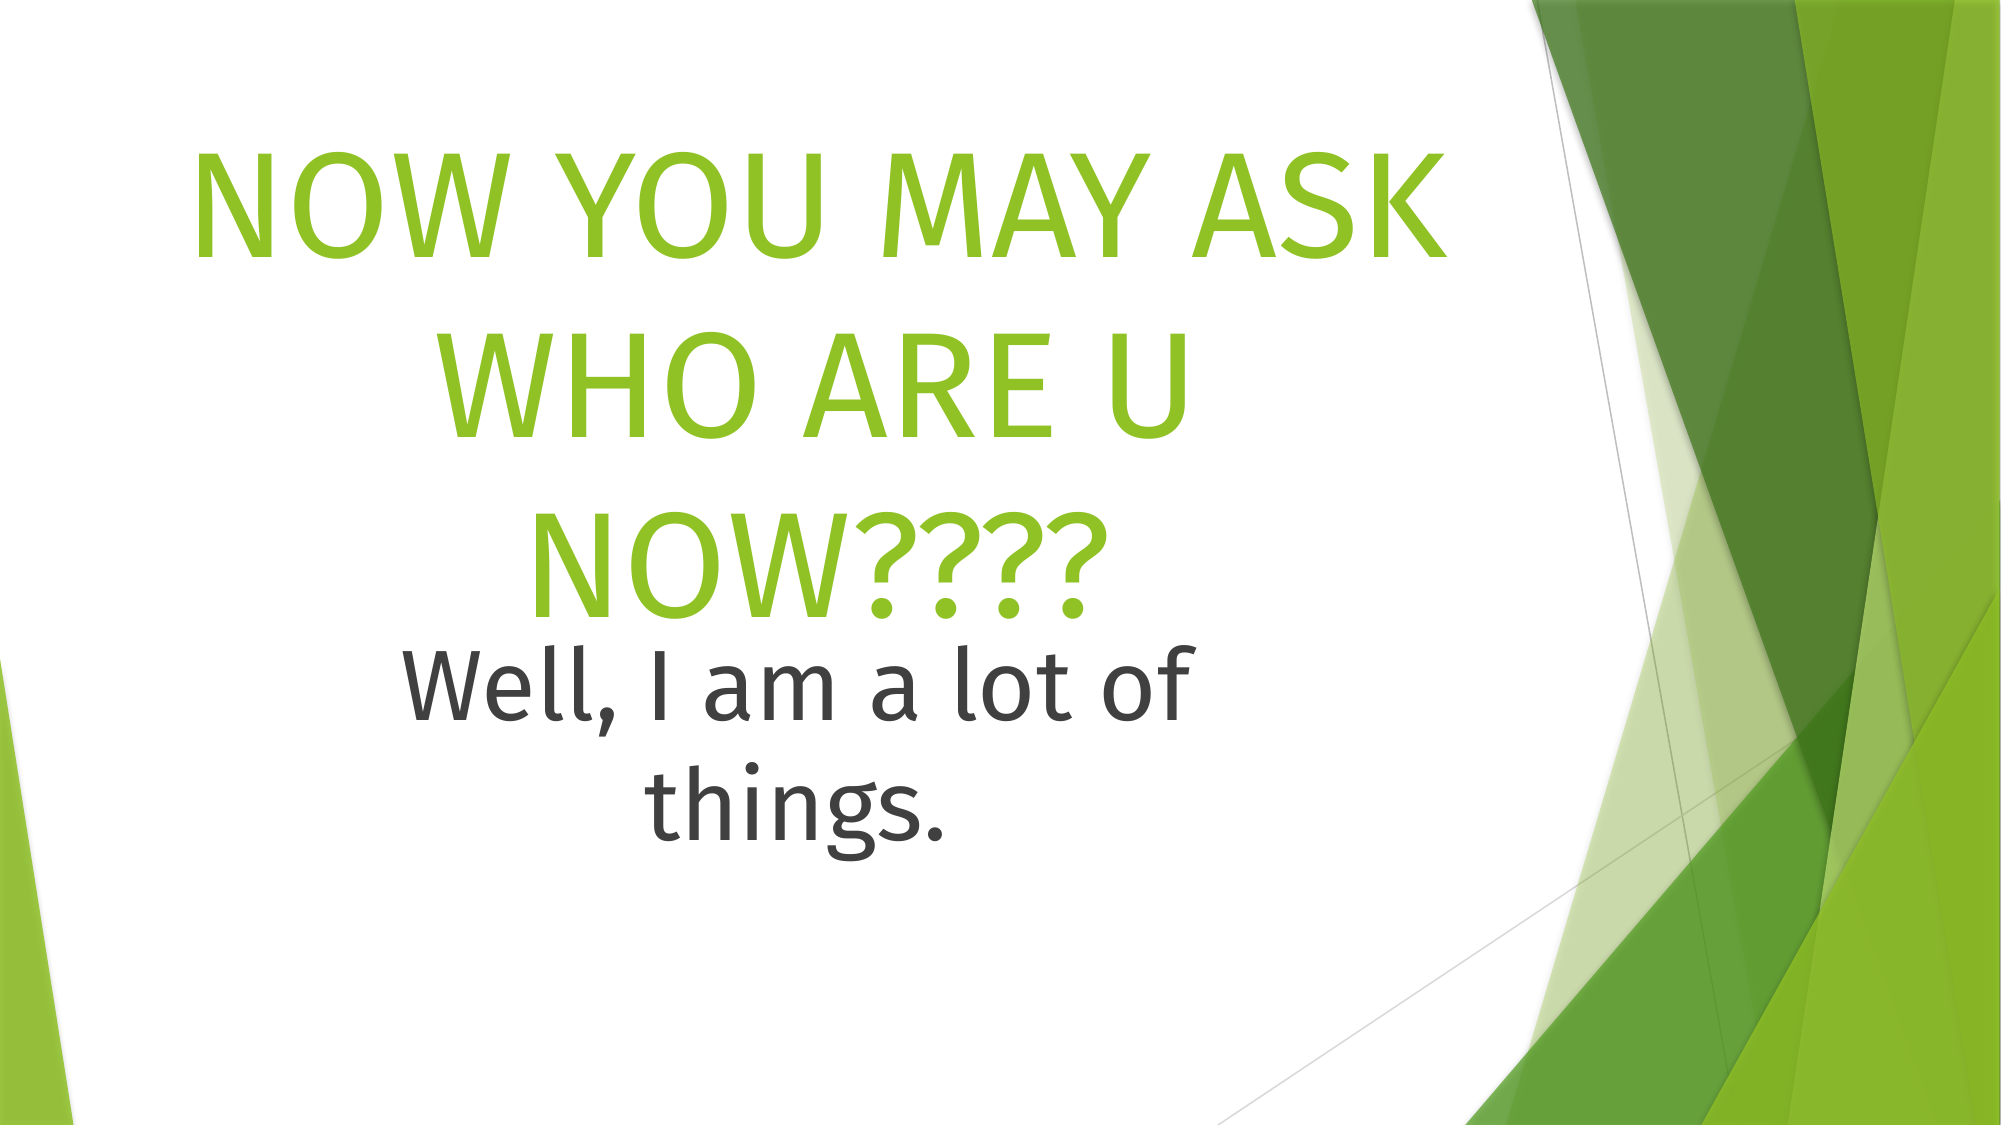

# NOW YOU MAY ASK WHO ARE U NOW????
Well, I am a lot of things.